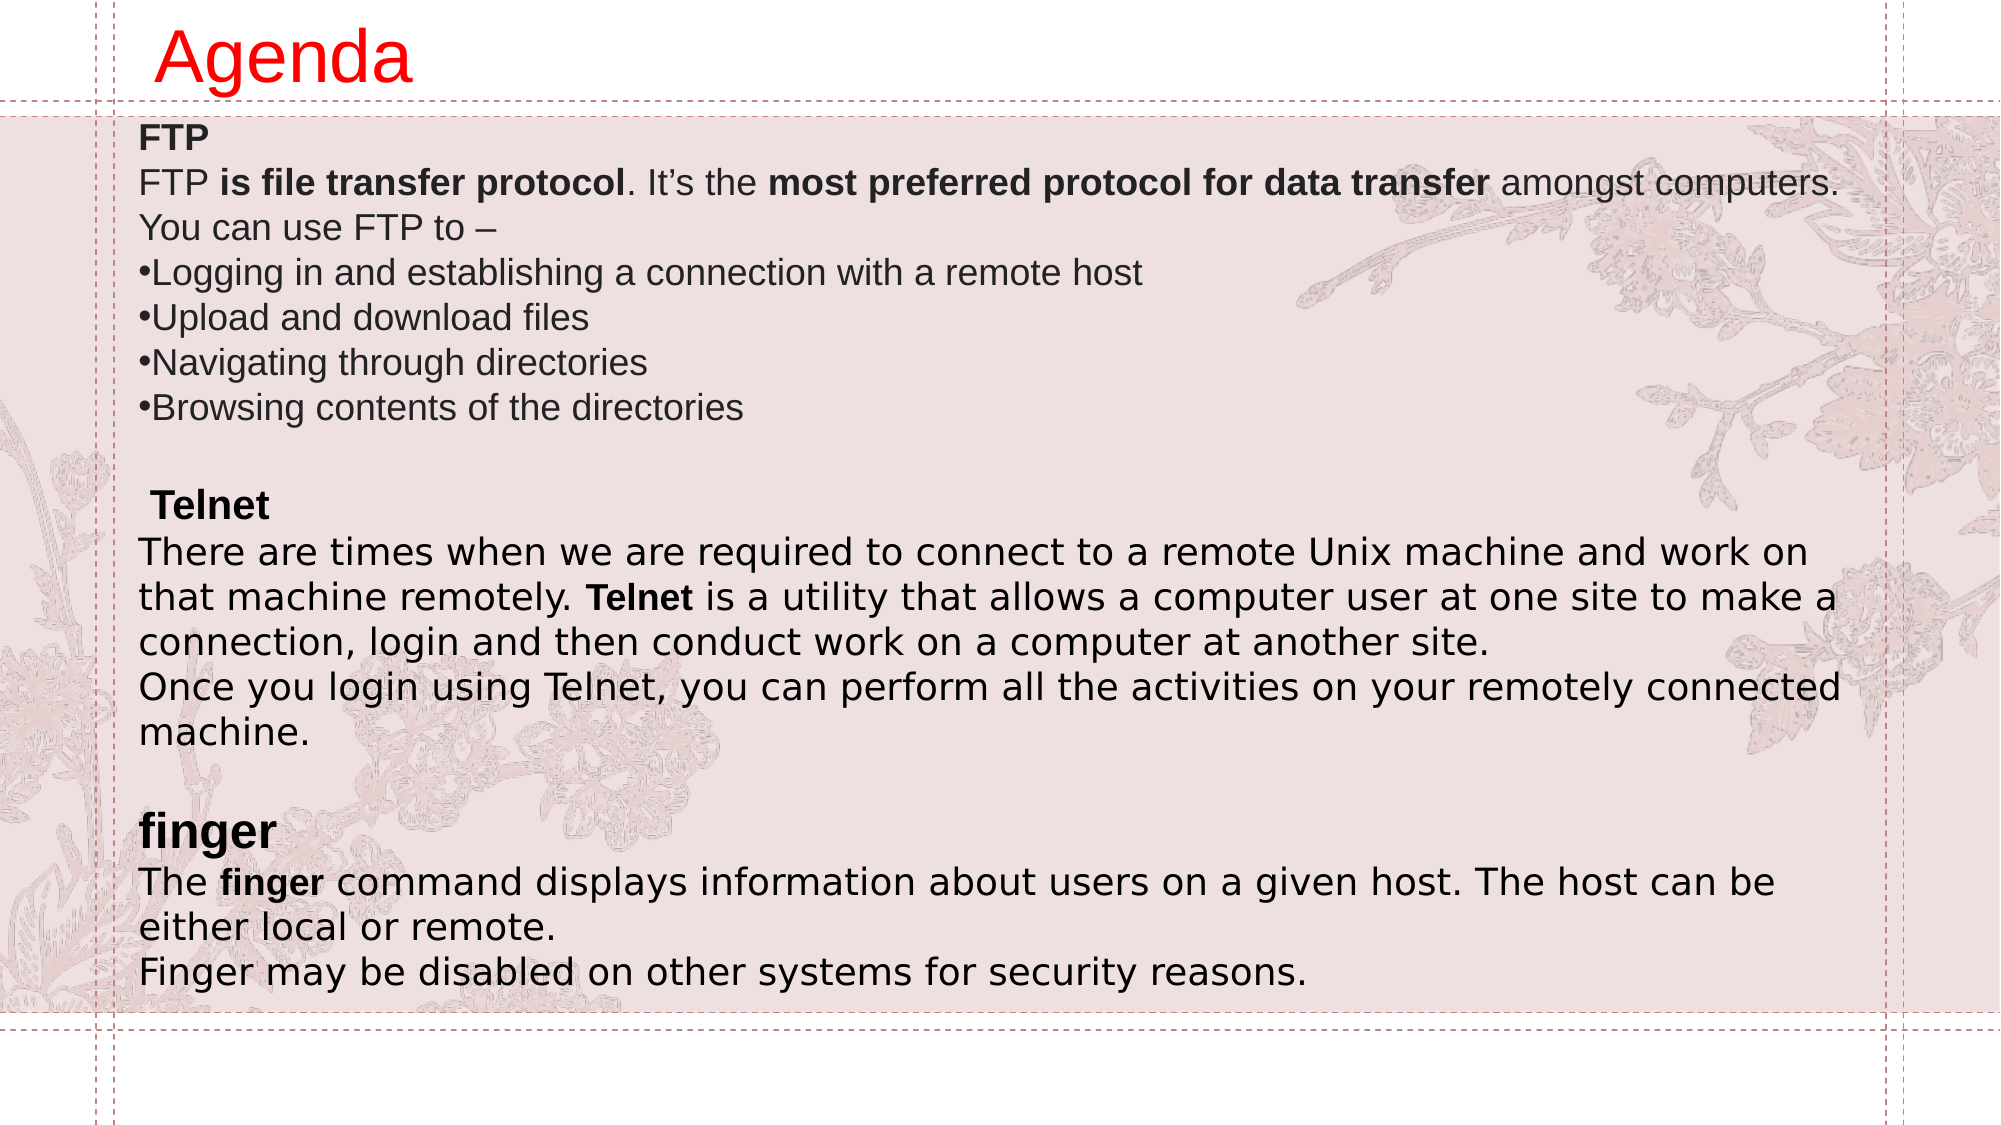

Agenda
FTP
FTP is file transfer protocol. It’s the most preferred protocol for data transfer amongst computers.
You can use FTP to –
Logging in and establishing a connection with a remote host
Upload and download files
Navigating through directories
Browsing contents of the directories
 Telnet
There are times when we are required to connect to a remote Unix machine and work on that machine remotely. Telnet is a utility that allows a computer user at one site to make a connection, login and then conduct work on a computer at another site.
Once you login using Telnet, you can perform all the activities on your remotely connected machine.

finger
The finger command displays information about users on a given host. The host can be either local or remote.
Finger may be disabled on other systems for security reasons.